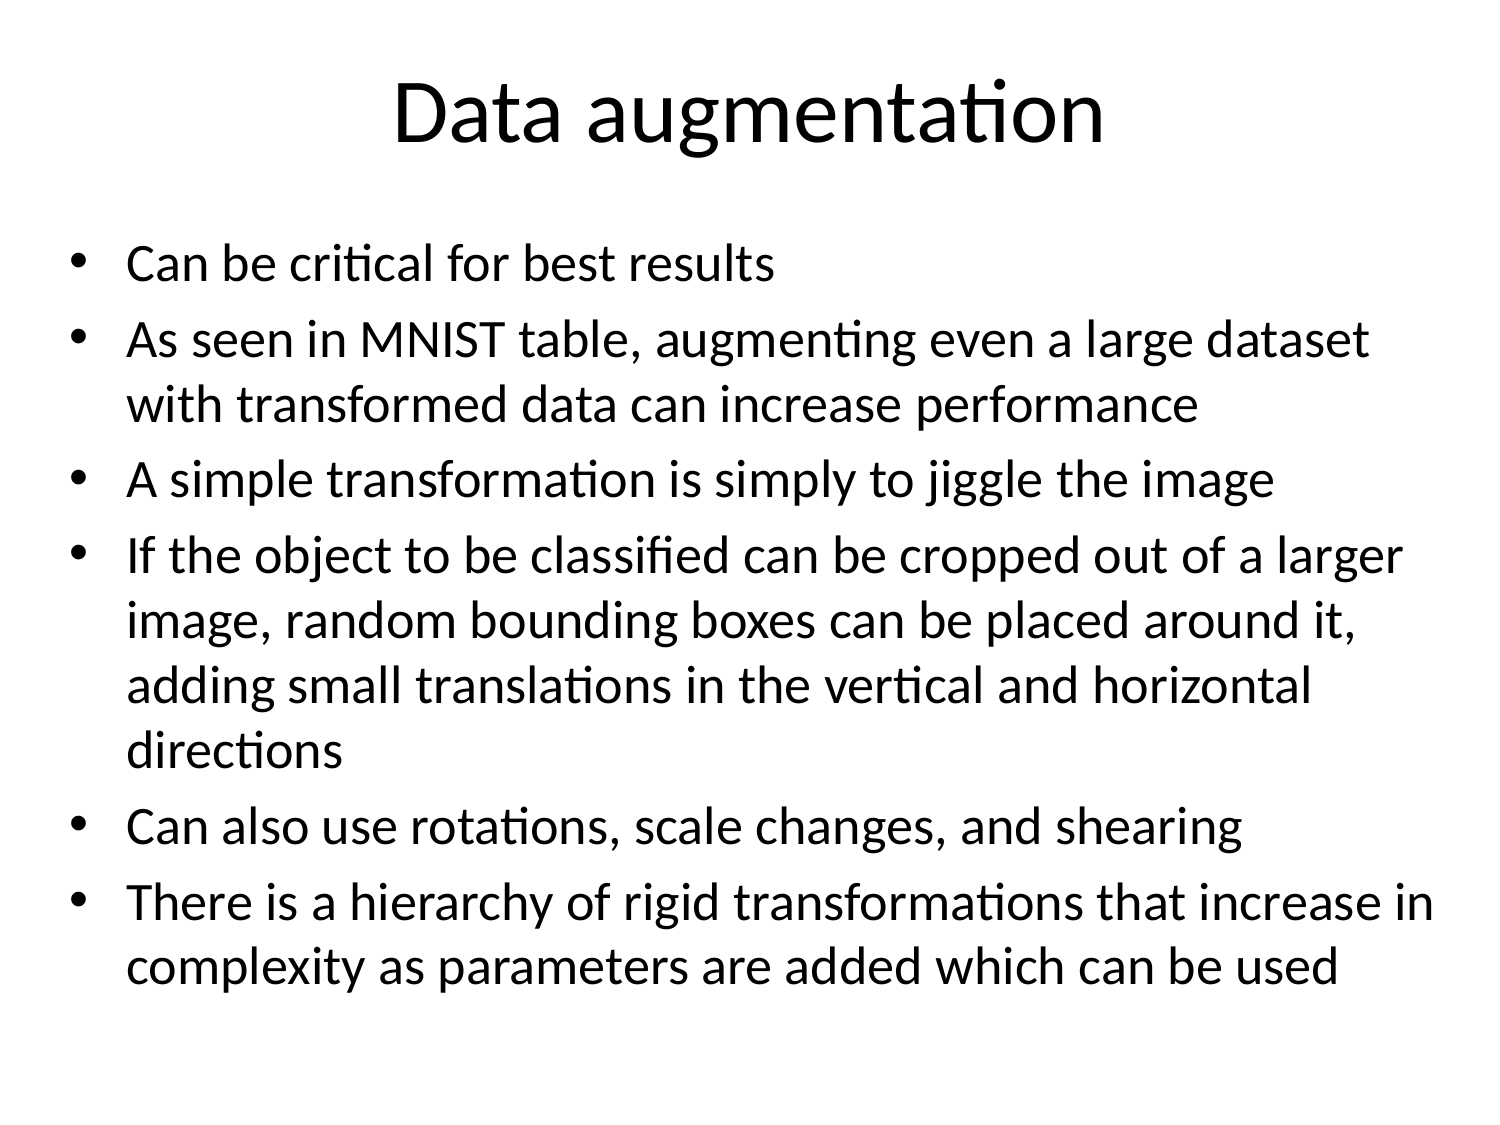

# Data augmentation
Can be critical for best results
As seen in MNIST table, augmenting even a large dataset with transformed data can increase performance
A simple transformation is simply to jiggle the image
If the object to be classified can be cropped out of a larger image, random bounding boxes can be placed around it, adding small translations in the vertical and horizontal directions
Can also use rotations, scale changes, and shearing
There is a hierarchy of rigid transformations that increase in complexity as parameters are added which can be used